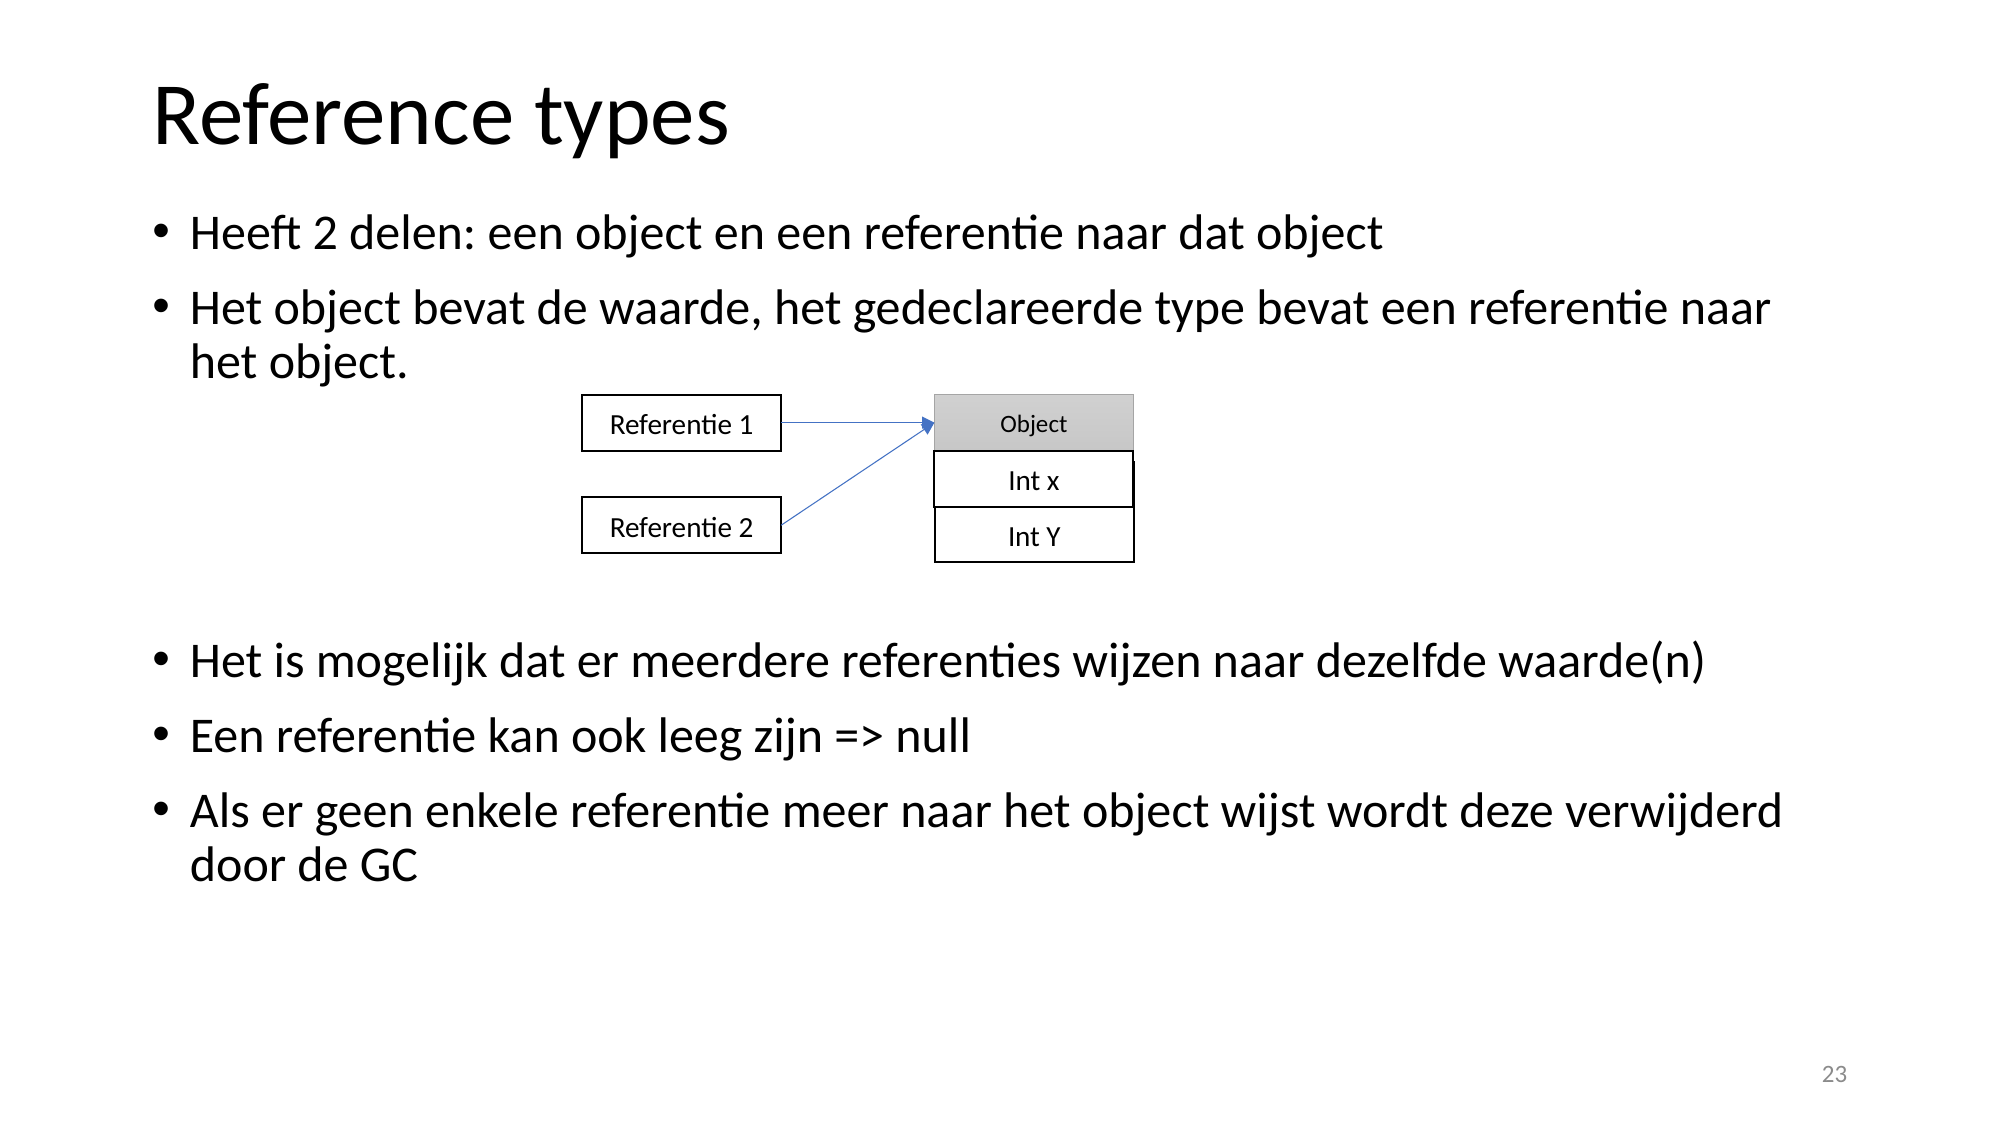

# Reference types
Heeft 2 delen: een object en een referentie naar dat object
Het object bevat de waarde, het gedeclareerde type bevat een referentie naar het object.

Het is mogelijk dat er meerdere referenties wijzen naar dezelfde waarde(n)
Een referentie kan ook leeg zijn => null
Als er geen enkele referentie meer naar het object wijst wordt deze verwijderd door de GC
Referentie 1
Object
Int x
Int Y

Referentie 2
23